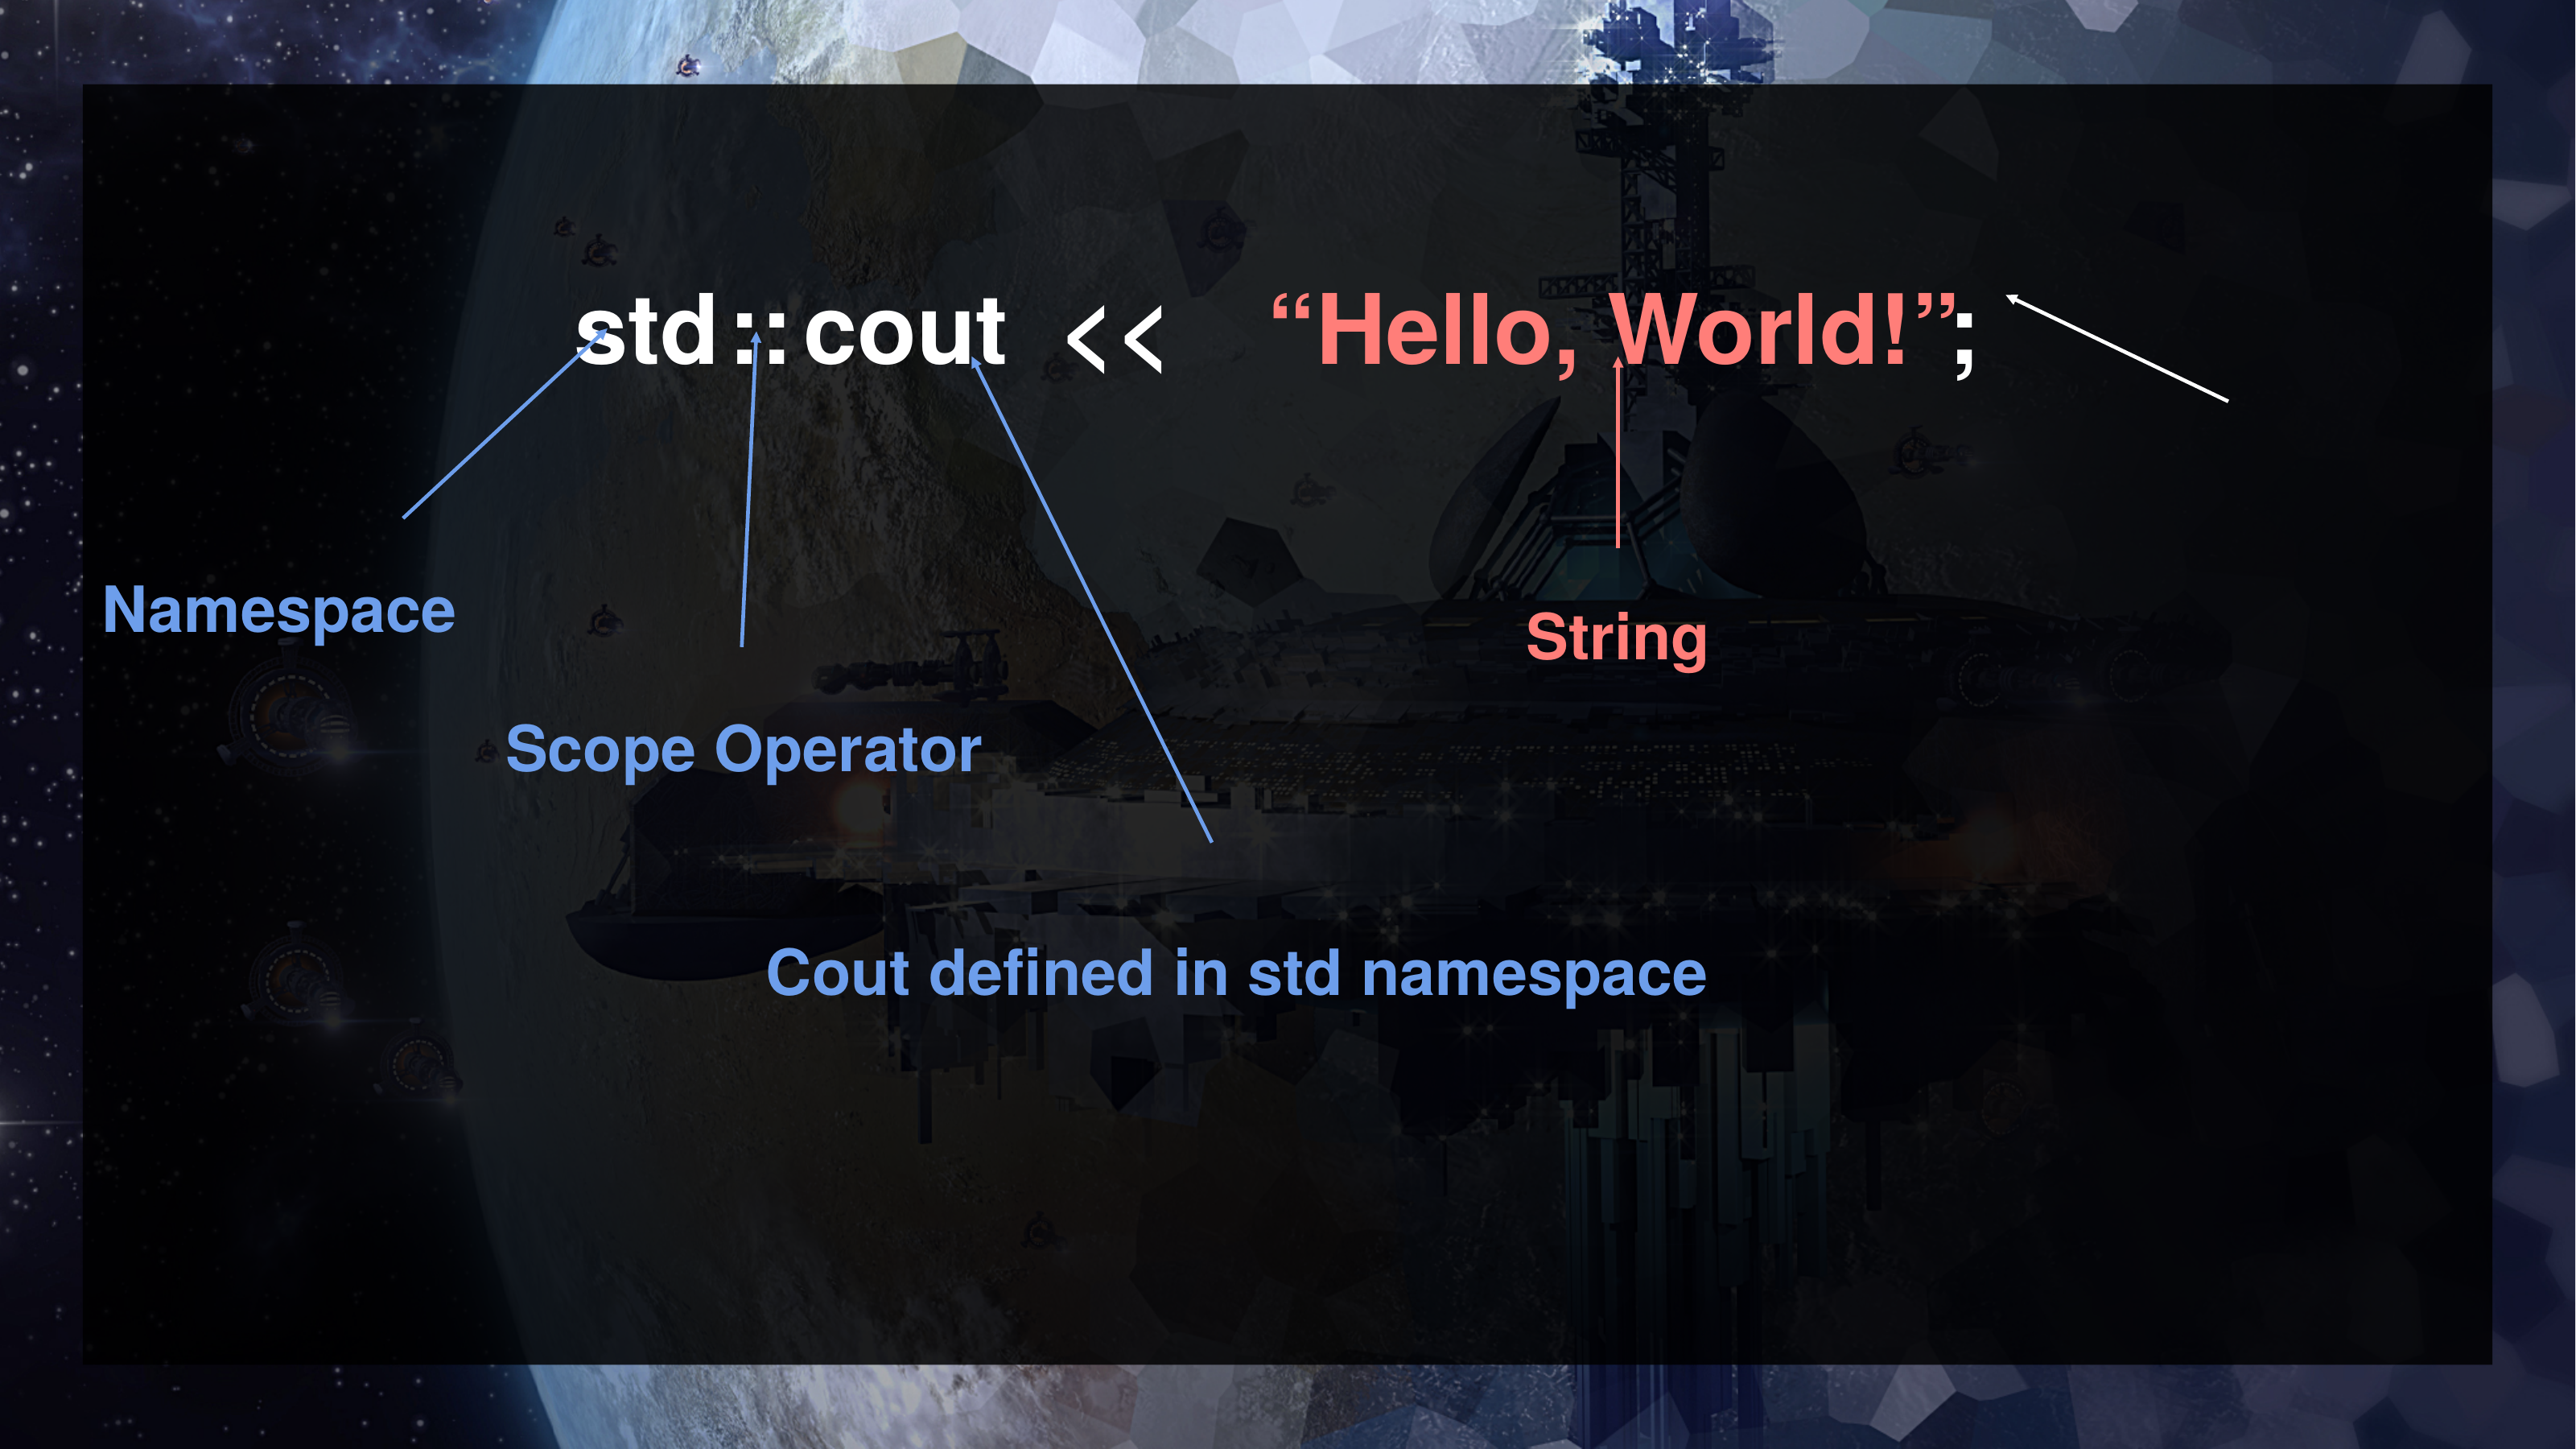

std
::
cout
 <<
 “Hello, World!”
 ;
Namespace
String
Scope Operator
Cout defined in std namespace